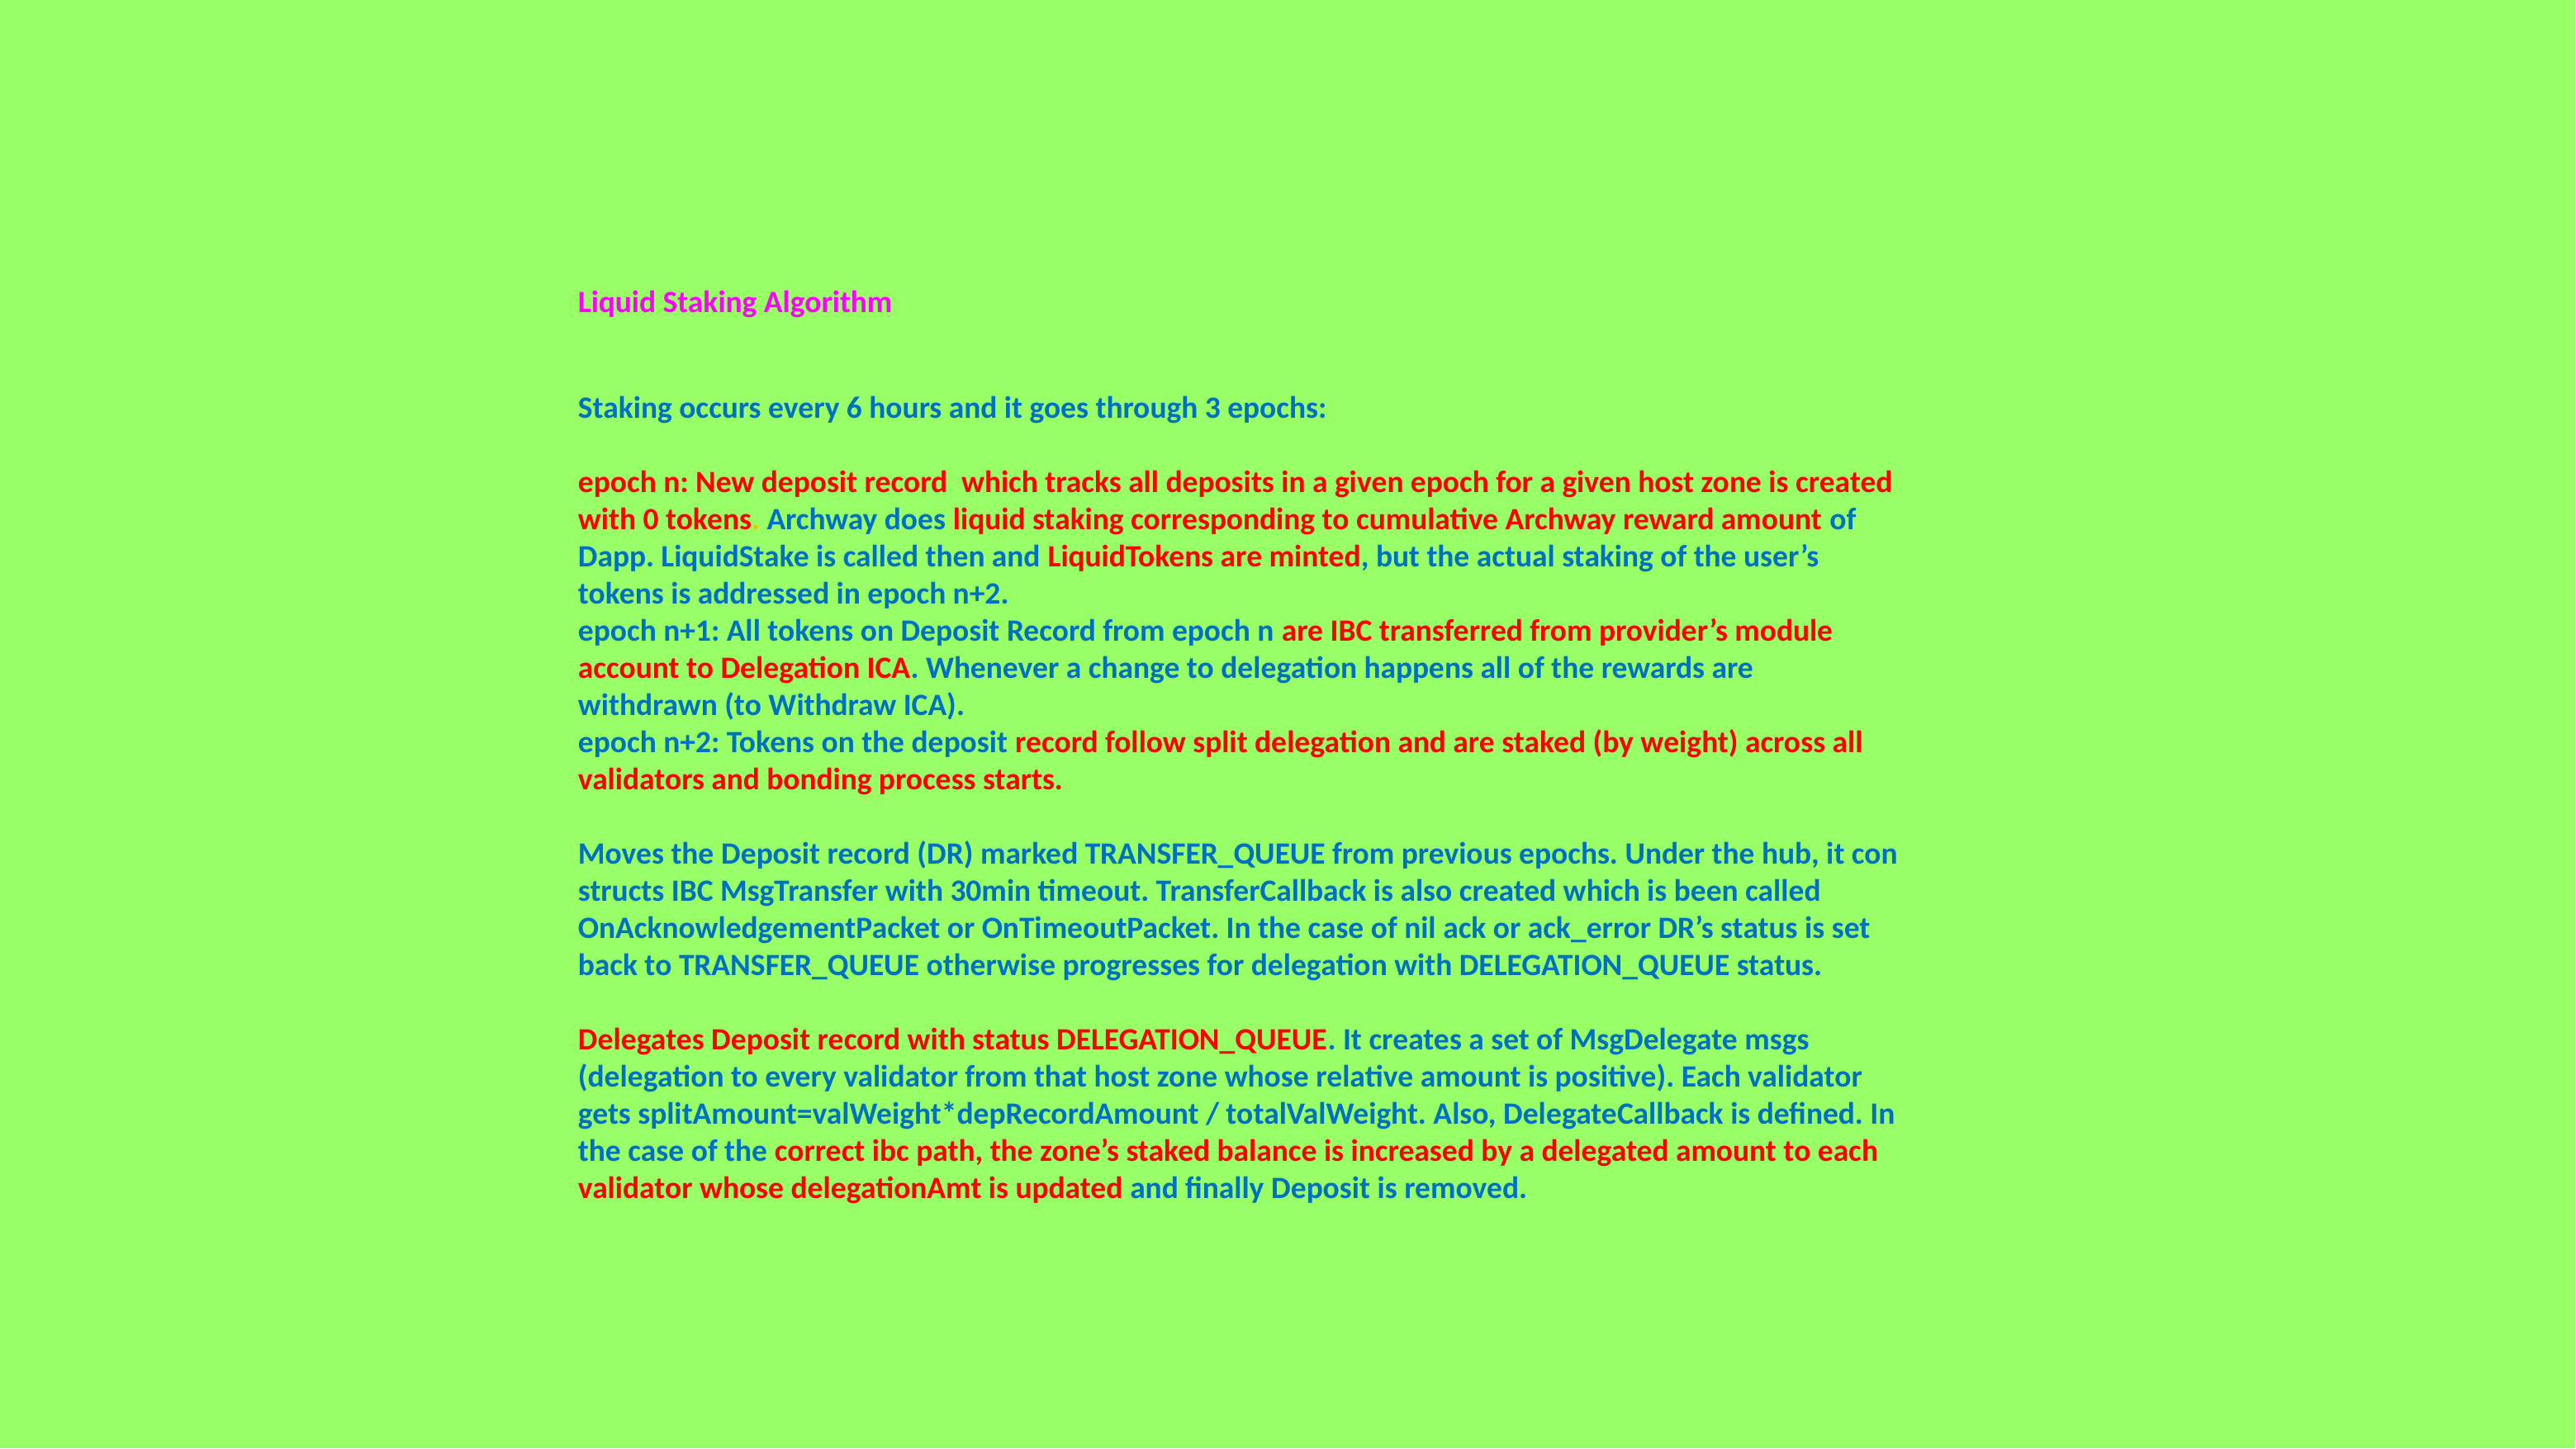

Liquid Staking Algorithm
Staking occurs every 6 hours and it goes through 3 epochs:

epoch n: New deposit record  which tracks all deposits in a given epoch for a given host zone is created with 0 tokens. Archway does liquid staking corresponding to cumulative Archway reward amount of Dapp. LiquidStake is called then and LiquidTokens are minted, but the actual staking of the user’s tokens is addressed in epoch n+2.
epoch n+1: All tokens on Deposit Record from epoch n are IBC transferred from provider’s module account to Delegation ICA. Whenever a change to delegation happens all of the rewards are withdrawn (to Withdraw ICA).
epoch n+2: Tokens on the deposit record follow split delegation and are staked (by weight) across all validators and bonding process starts.

Moves the Deposit record (DR) marked TRANSFER_QUEUE from previous epochs. Under the hub, it con structs IBC MsgTransfer with 30min timeout. TransferCallback is also created which is been called OnAcknowledgementPacket or OnTimeoutPacket. In the case of nil ack or ack_error DR’s status is set back to TRANSFER_QUEUE otherwise progresses for delegation with DELEGATION_QUEUE status.

Delegates Deposit record with status DELEGATION_QUEUE. It creates a set of MsgDelegate msgs (delegation to every validator from that host zone whose relative amount is positive). Each validator gets splitAmount=valWeight*depRecordAmount / totalValWeight. Also, DelegateCallback is defined. In the case of the correct ibc path, the zone’s staked balance is increased by a delegated amount to each validator whose delegationAmt is updated and finally Deposit is removed.